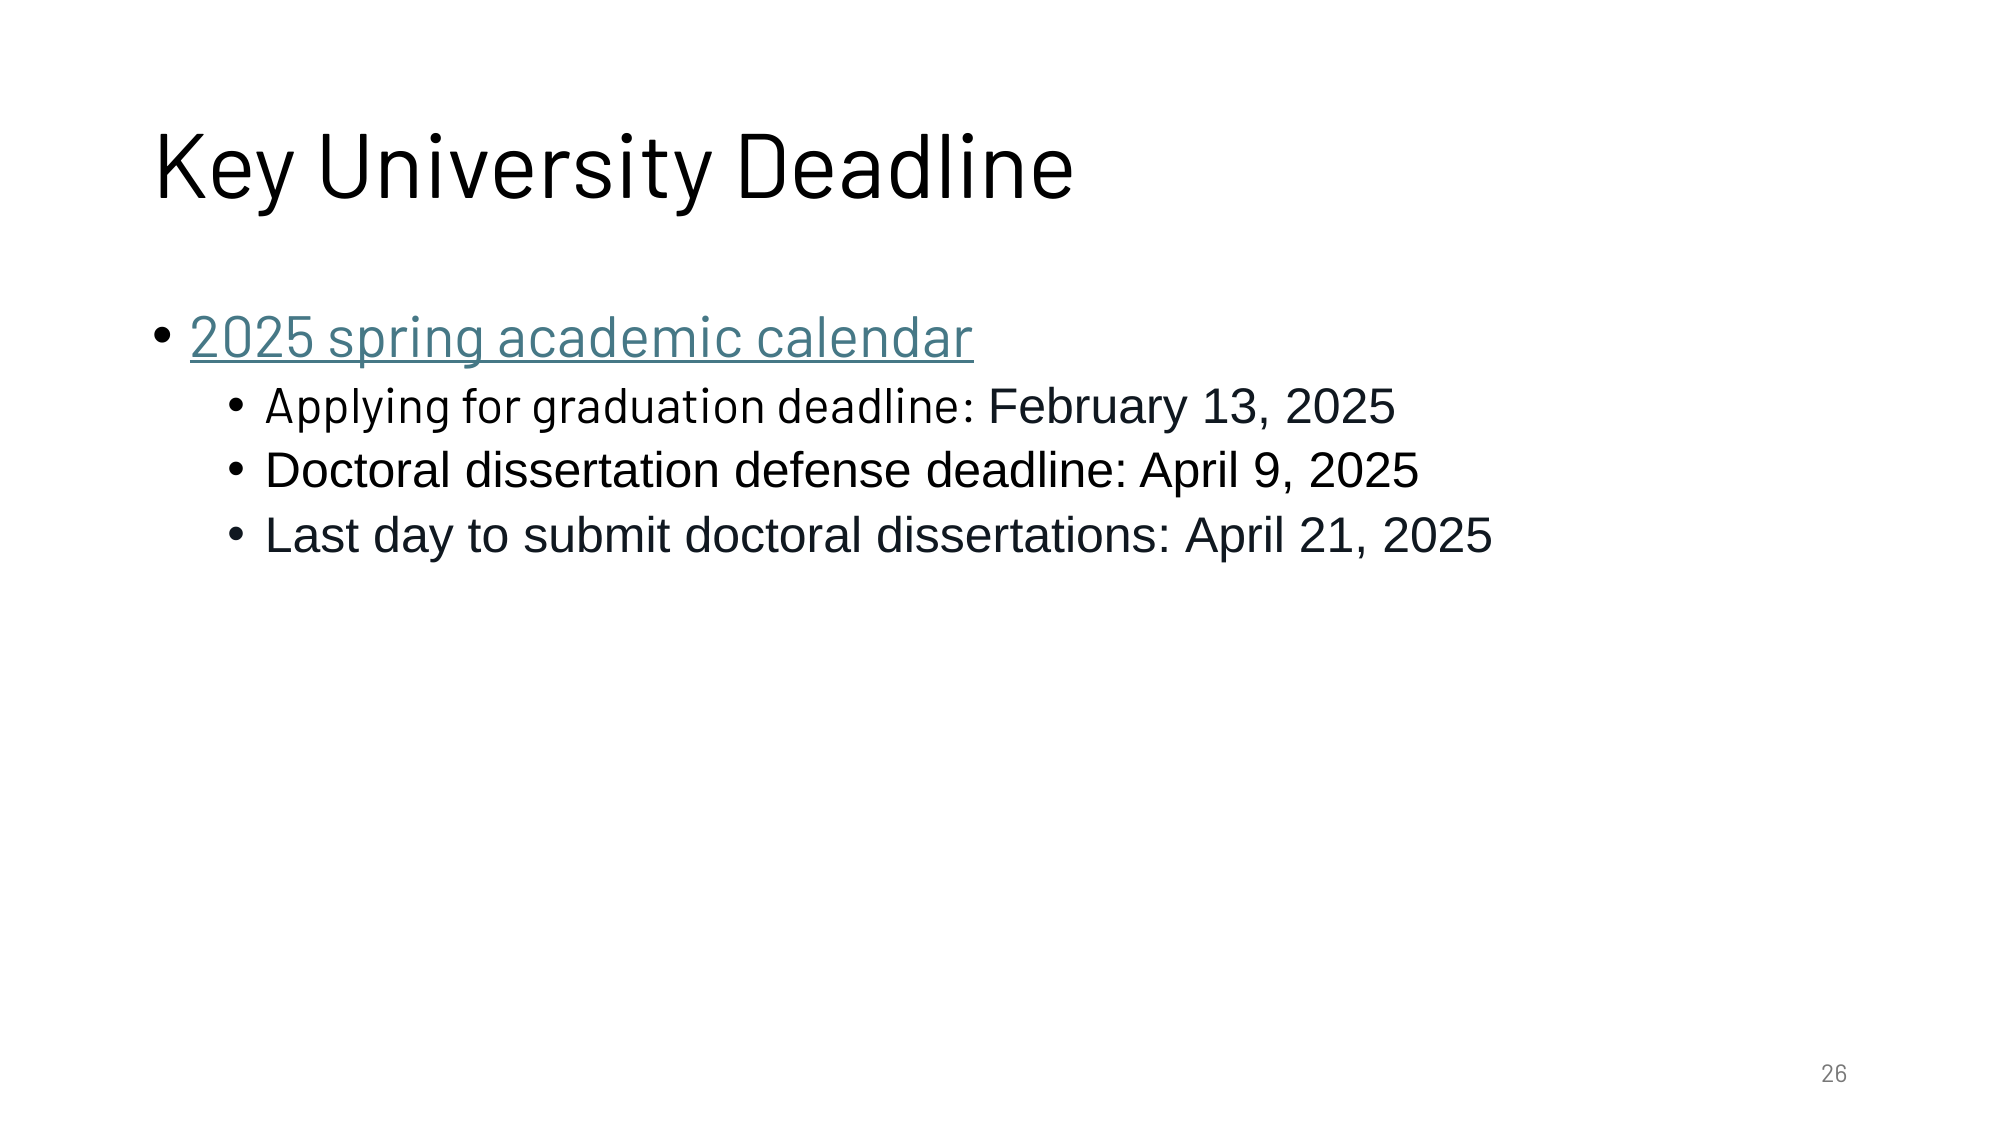

# Key University Deadline
2025 spring academic calendar
Applying for graduation deadline: February 13, 2025
Doctoral dissertation defense deadline: April 9, 2025
Last day to submit doctoral dissertations: April 21, 2025
26